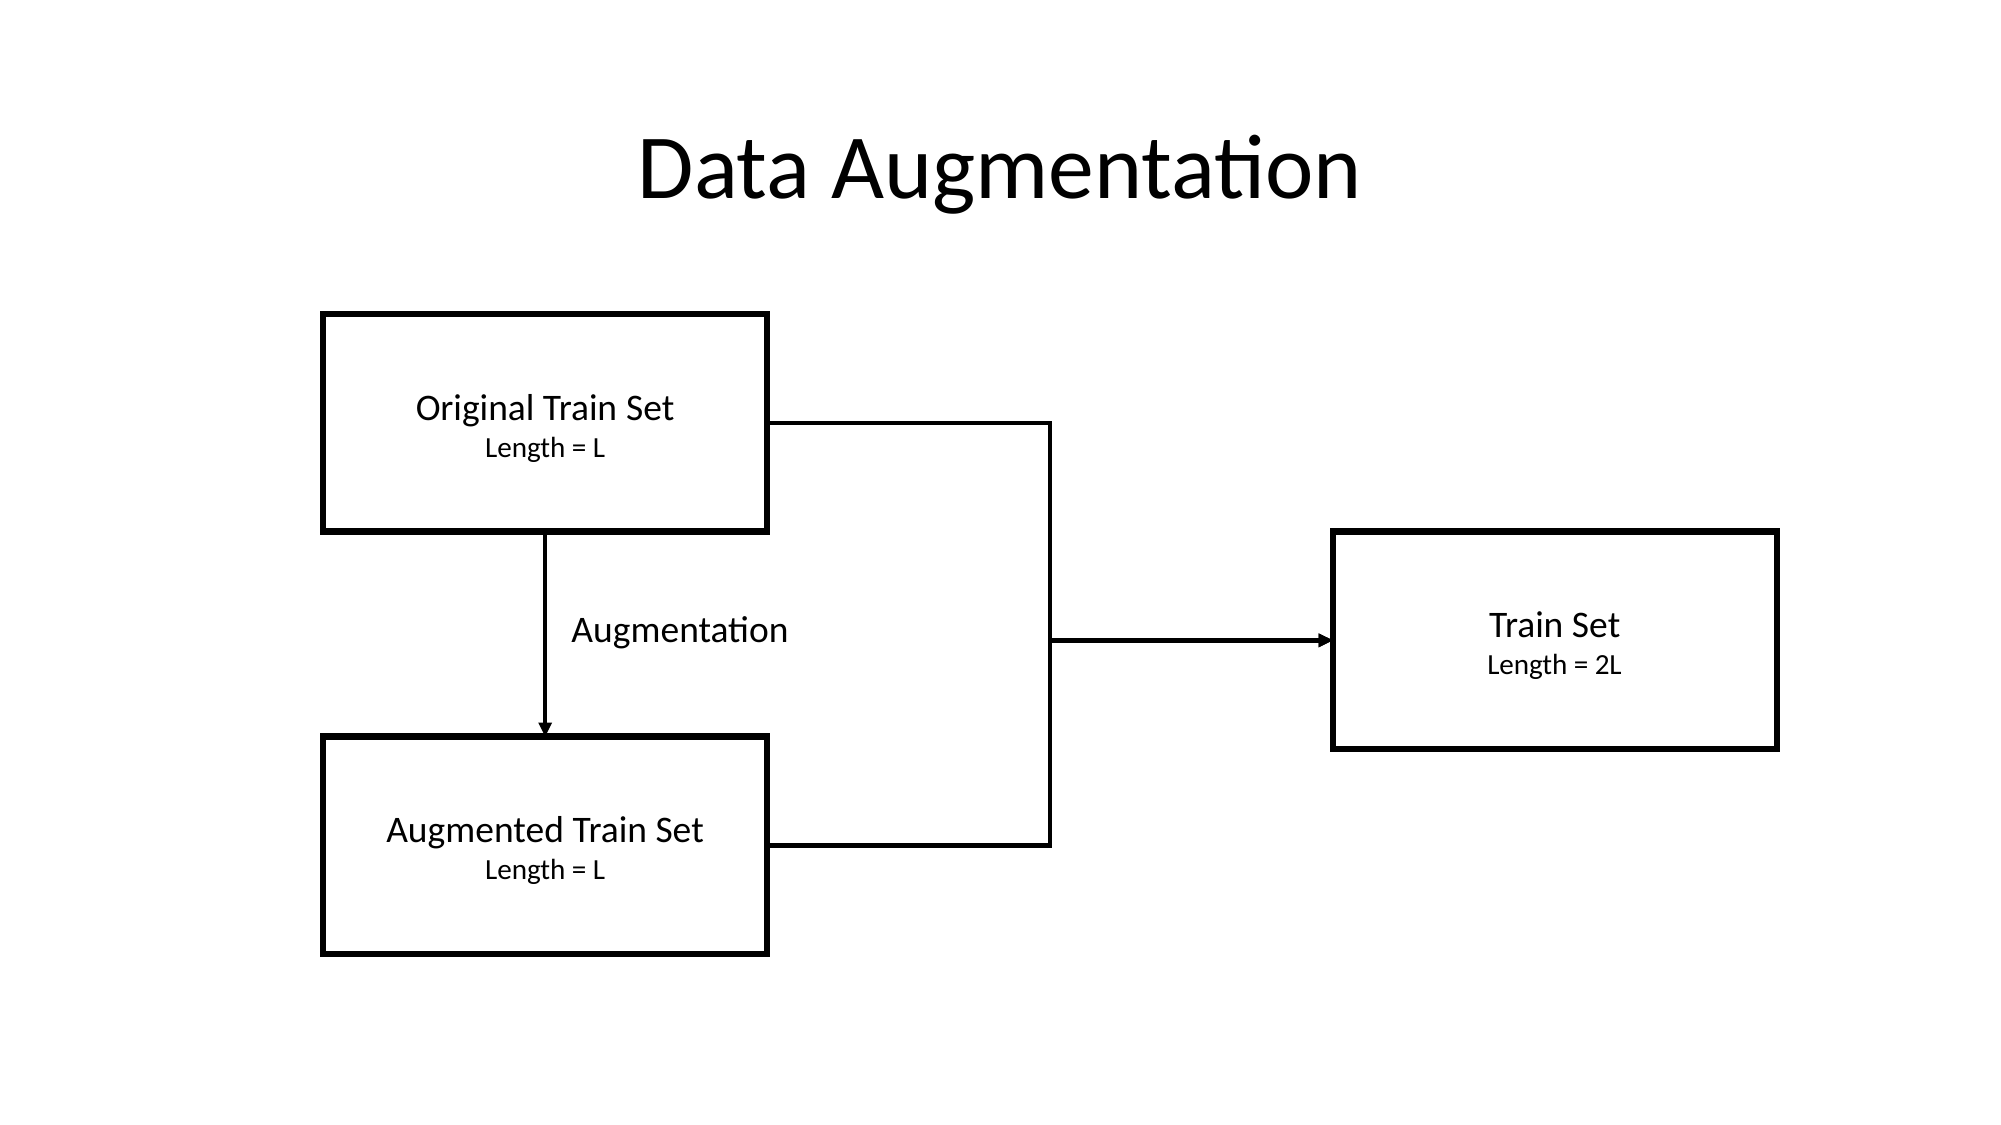

# Data Augmentation
Original Train Set
Length = L
Train Set
Length = 2L
Augmentation
Augmented Train Set
Length = L